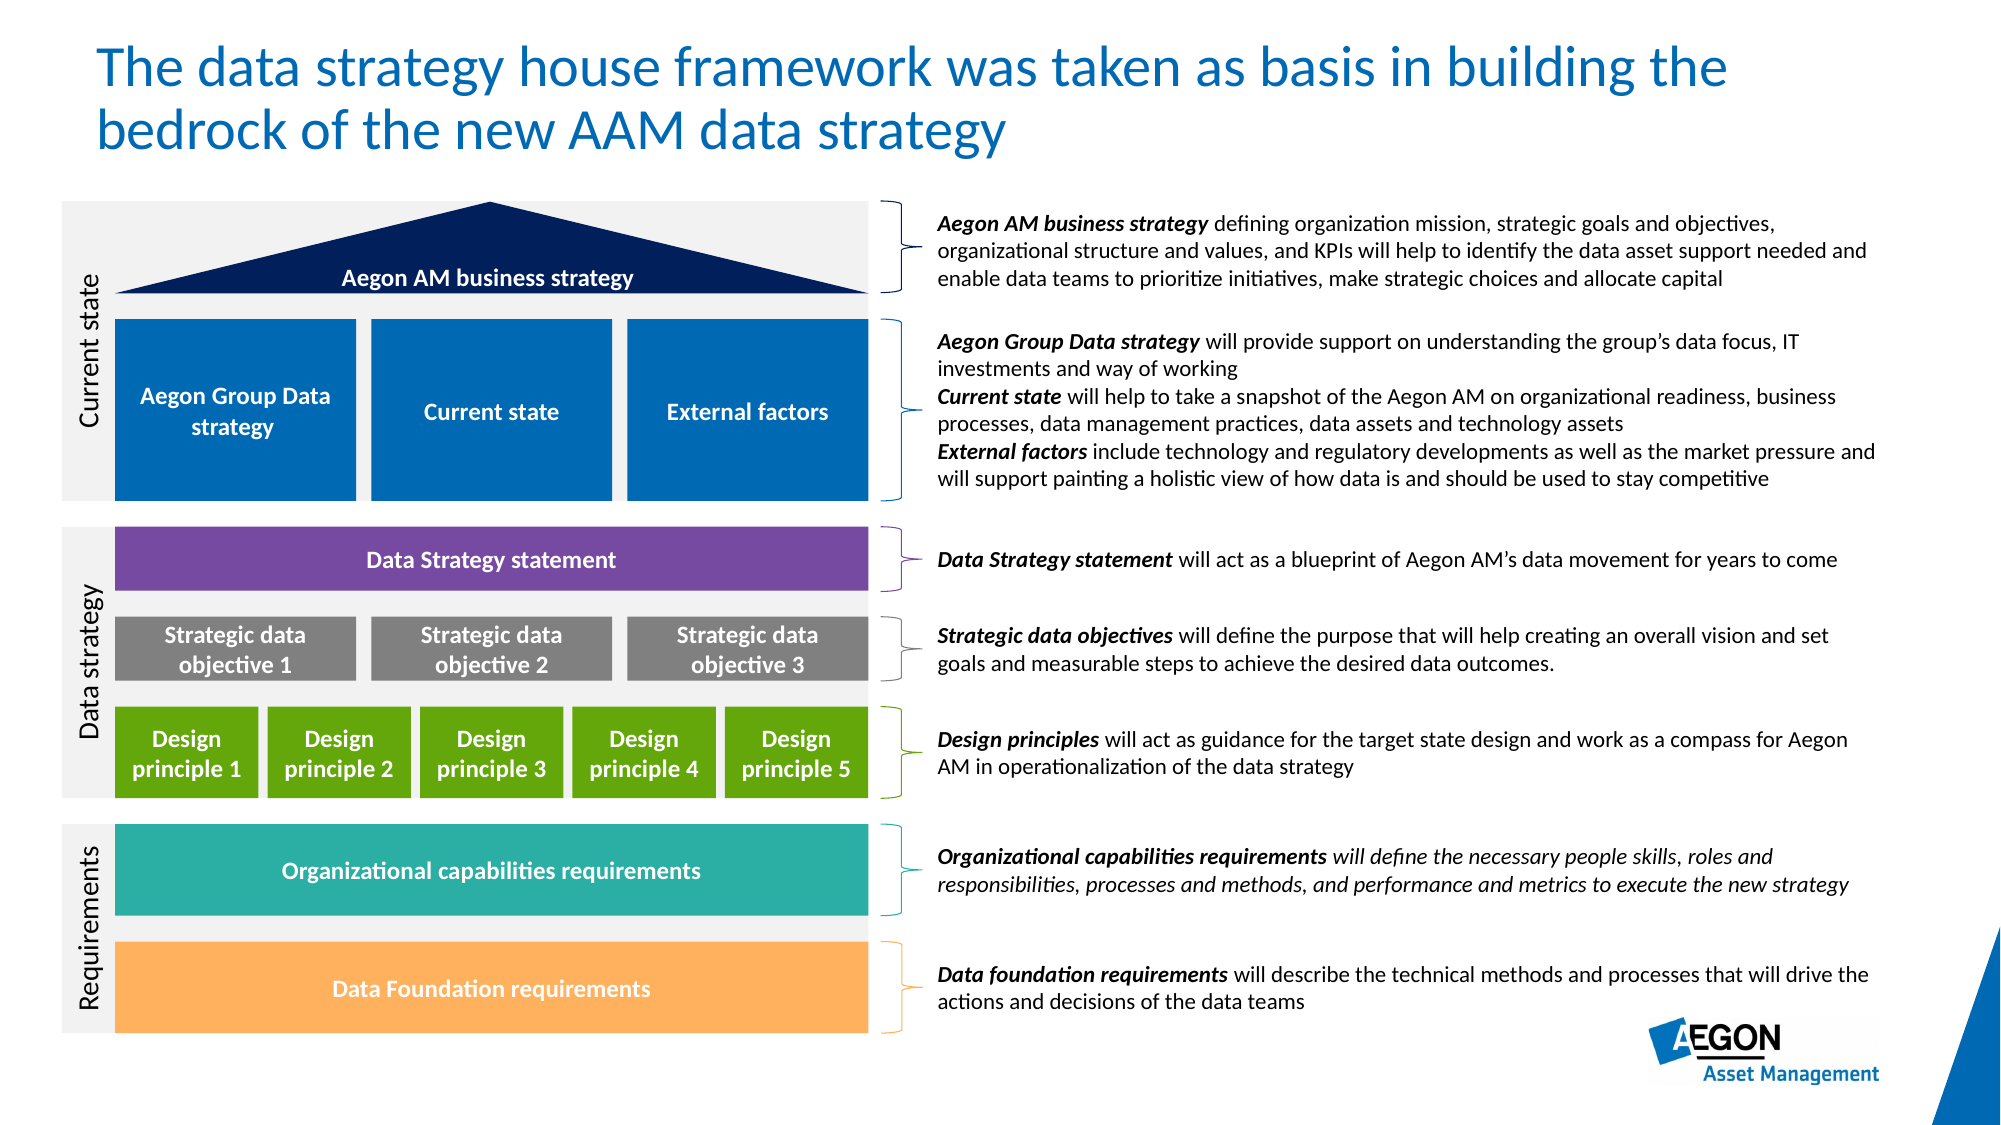

Current state
The data strategy house framework was taken as basis in building the bedrock of the new AAM data strategy
Aegon AM business strategy defining organization mission, strategic goals and objectives, organizational structure and values, and KPIs will help to identify the data asset support needed and enable data teams to prioritize initiatives, make strategic choices and allocate capital

Aegon AM business strategy
Aegon Group Data strategy
Current state
External factors
Data strategy

Aegon Group Data strategy will provide support on understanding the group’s data focus, IT investments and way of working
Current state will help to take a snapshot of the Aegon AM on organizational readiness, business processes, data management practices, data assets and technology assets
External factors include technology and regulatory developments as well as the market pressure and will support painting a holistic view of how data is and should be used to stay competitive
Requirements
Data Strategy statement

Data Strategy statement will act as a blueprint of Aegon AM’s data movement for years to come
Strategic data objectives will define the purpose that will help creating an overall vision and set goals and measurable steps to achieve the desired data outcomes.

Strategic data objective 1
Strategic data objective 2
Strategic data objective 3

Design principle 1
Design principle 2
Design principle 3
Design principle 4
Design principle 5
Design principles will act as guidance for the target state design and work as a compass for Aegon AM in operationalization of the data strategy

Organizational capabilities requirements
Organizational capabilities requirements will define the necessary people skills, roles and responsibilities, processes and methods, and performance and metrics to execute the new strategy

Data Foundation requirements
Data foundation requirements will describe the technical methods and processes that will drive the actions and decisions of the data teams